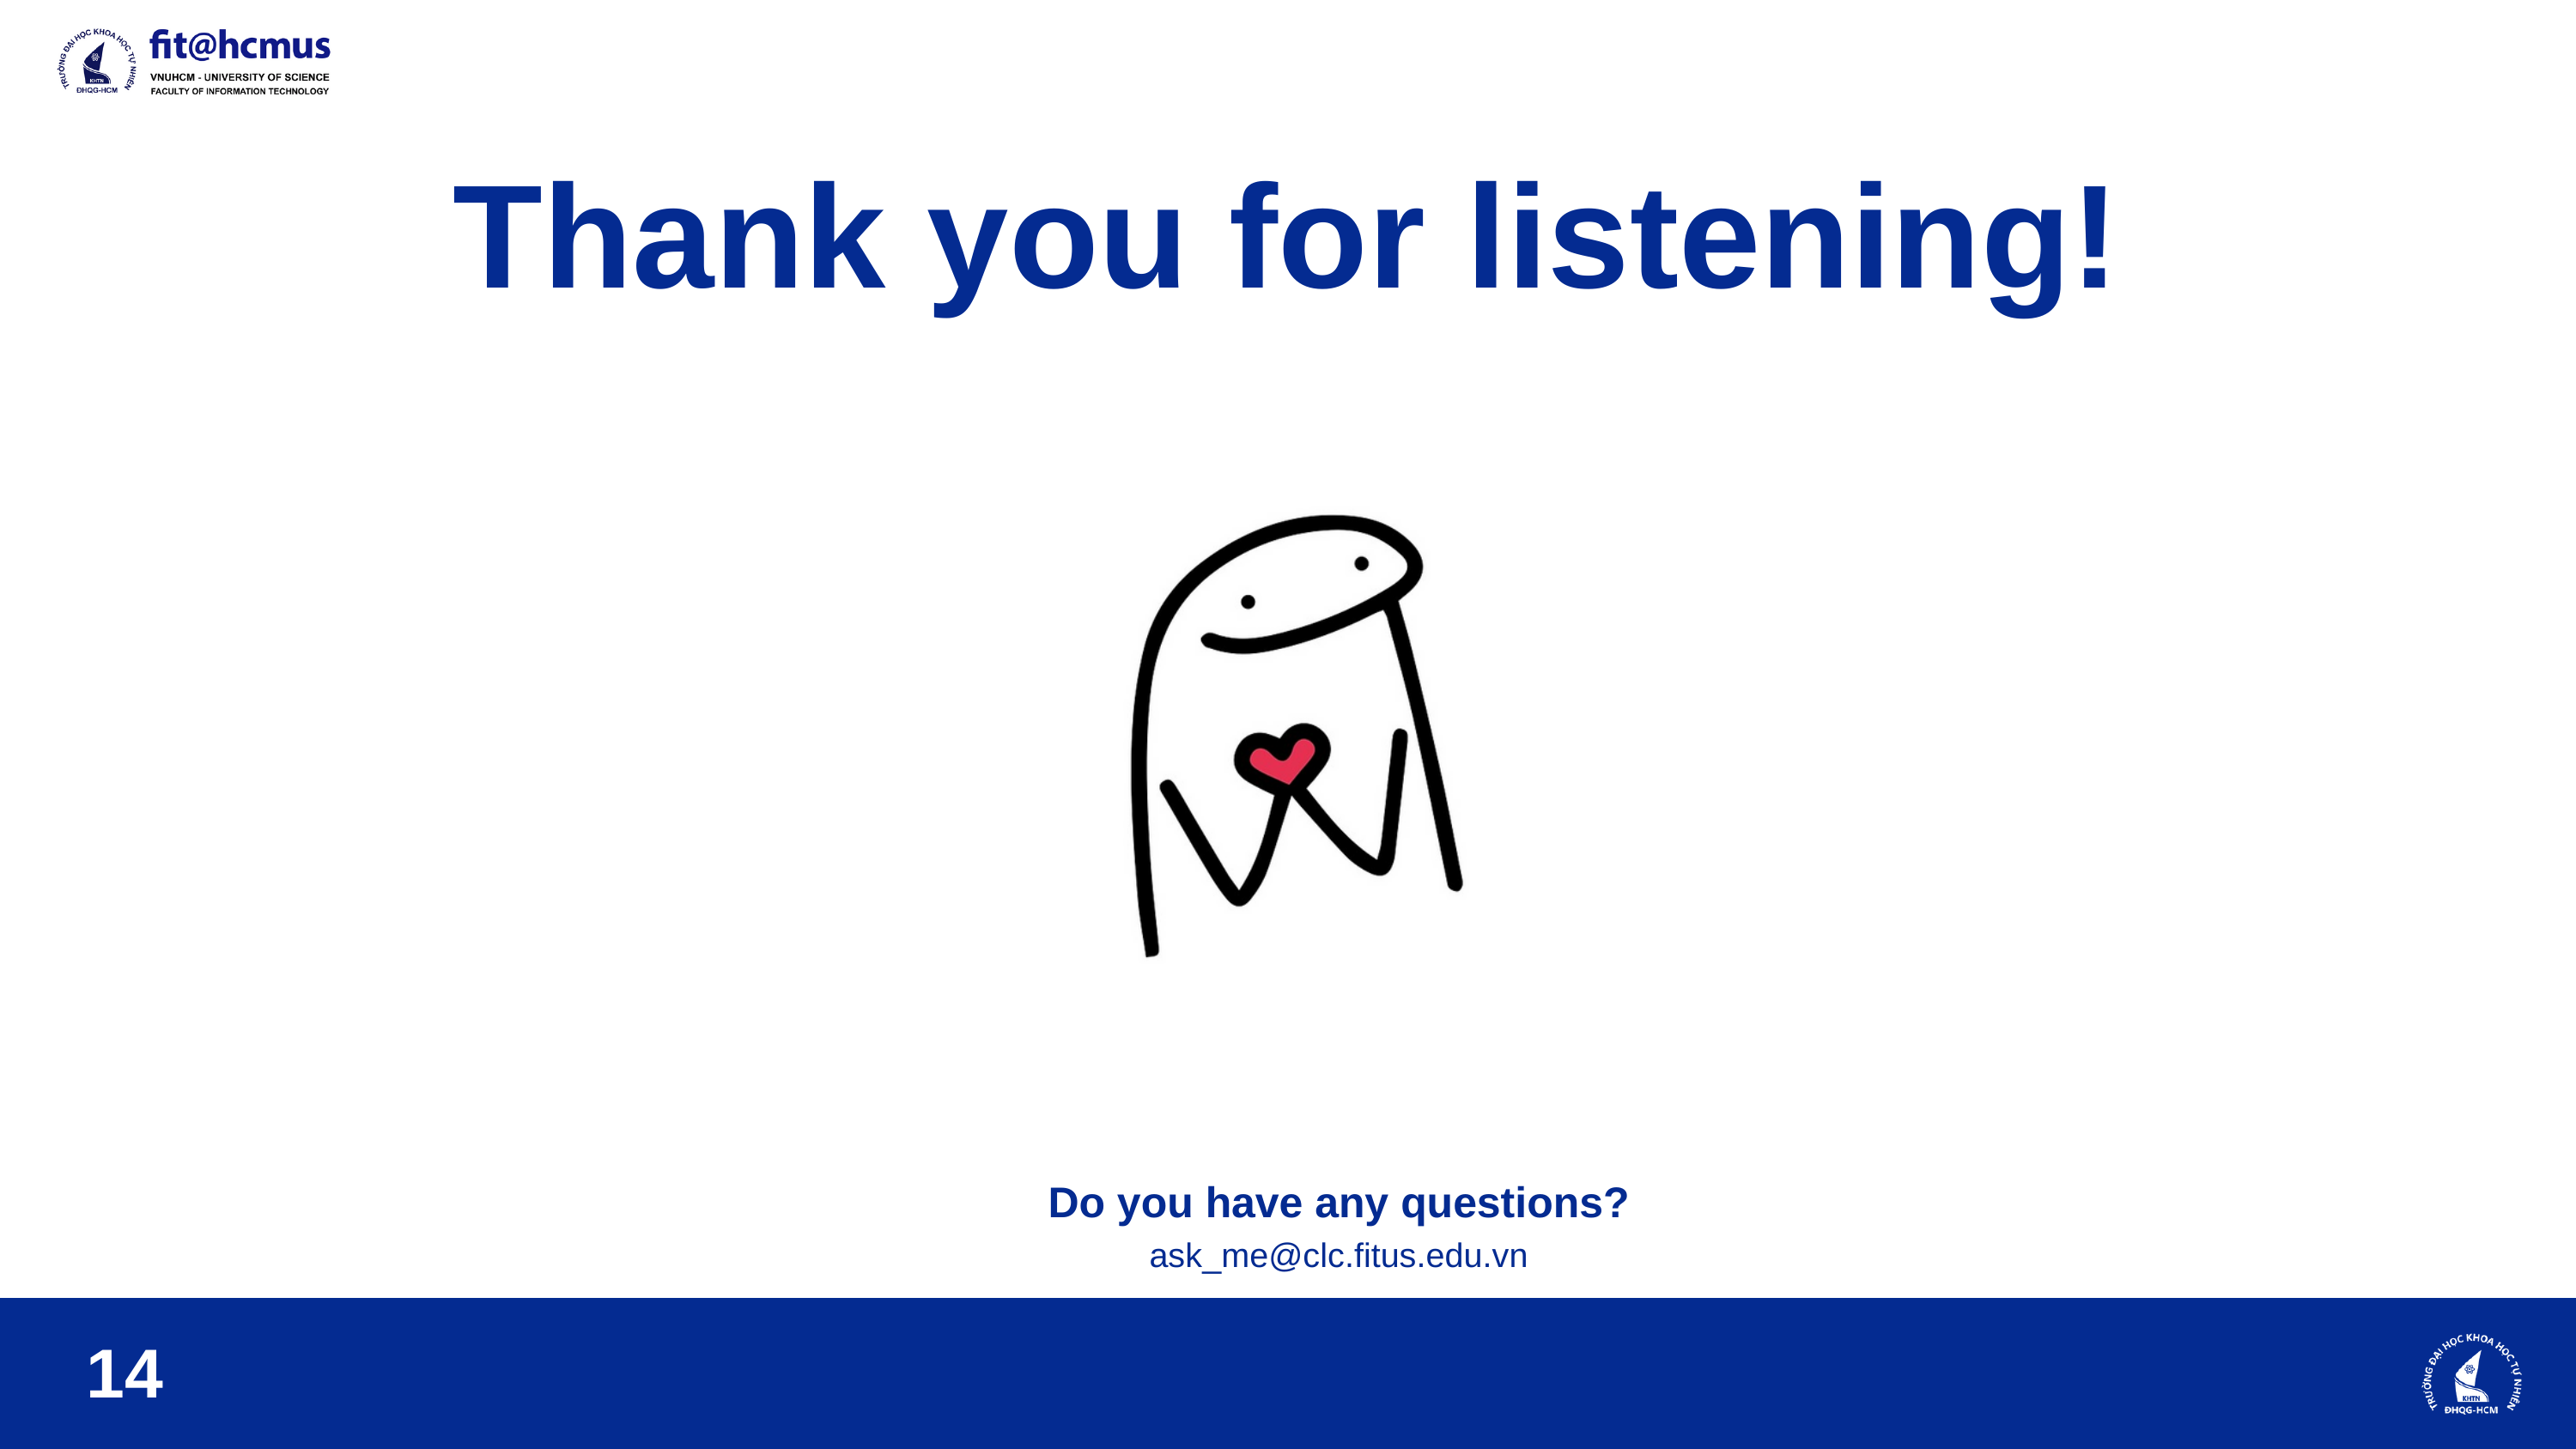

Thank you for listening!

Do you have any questions?
ask_me@clc.fitus.edu.vn

14